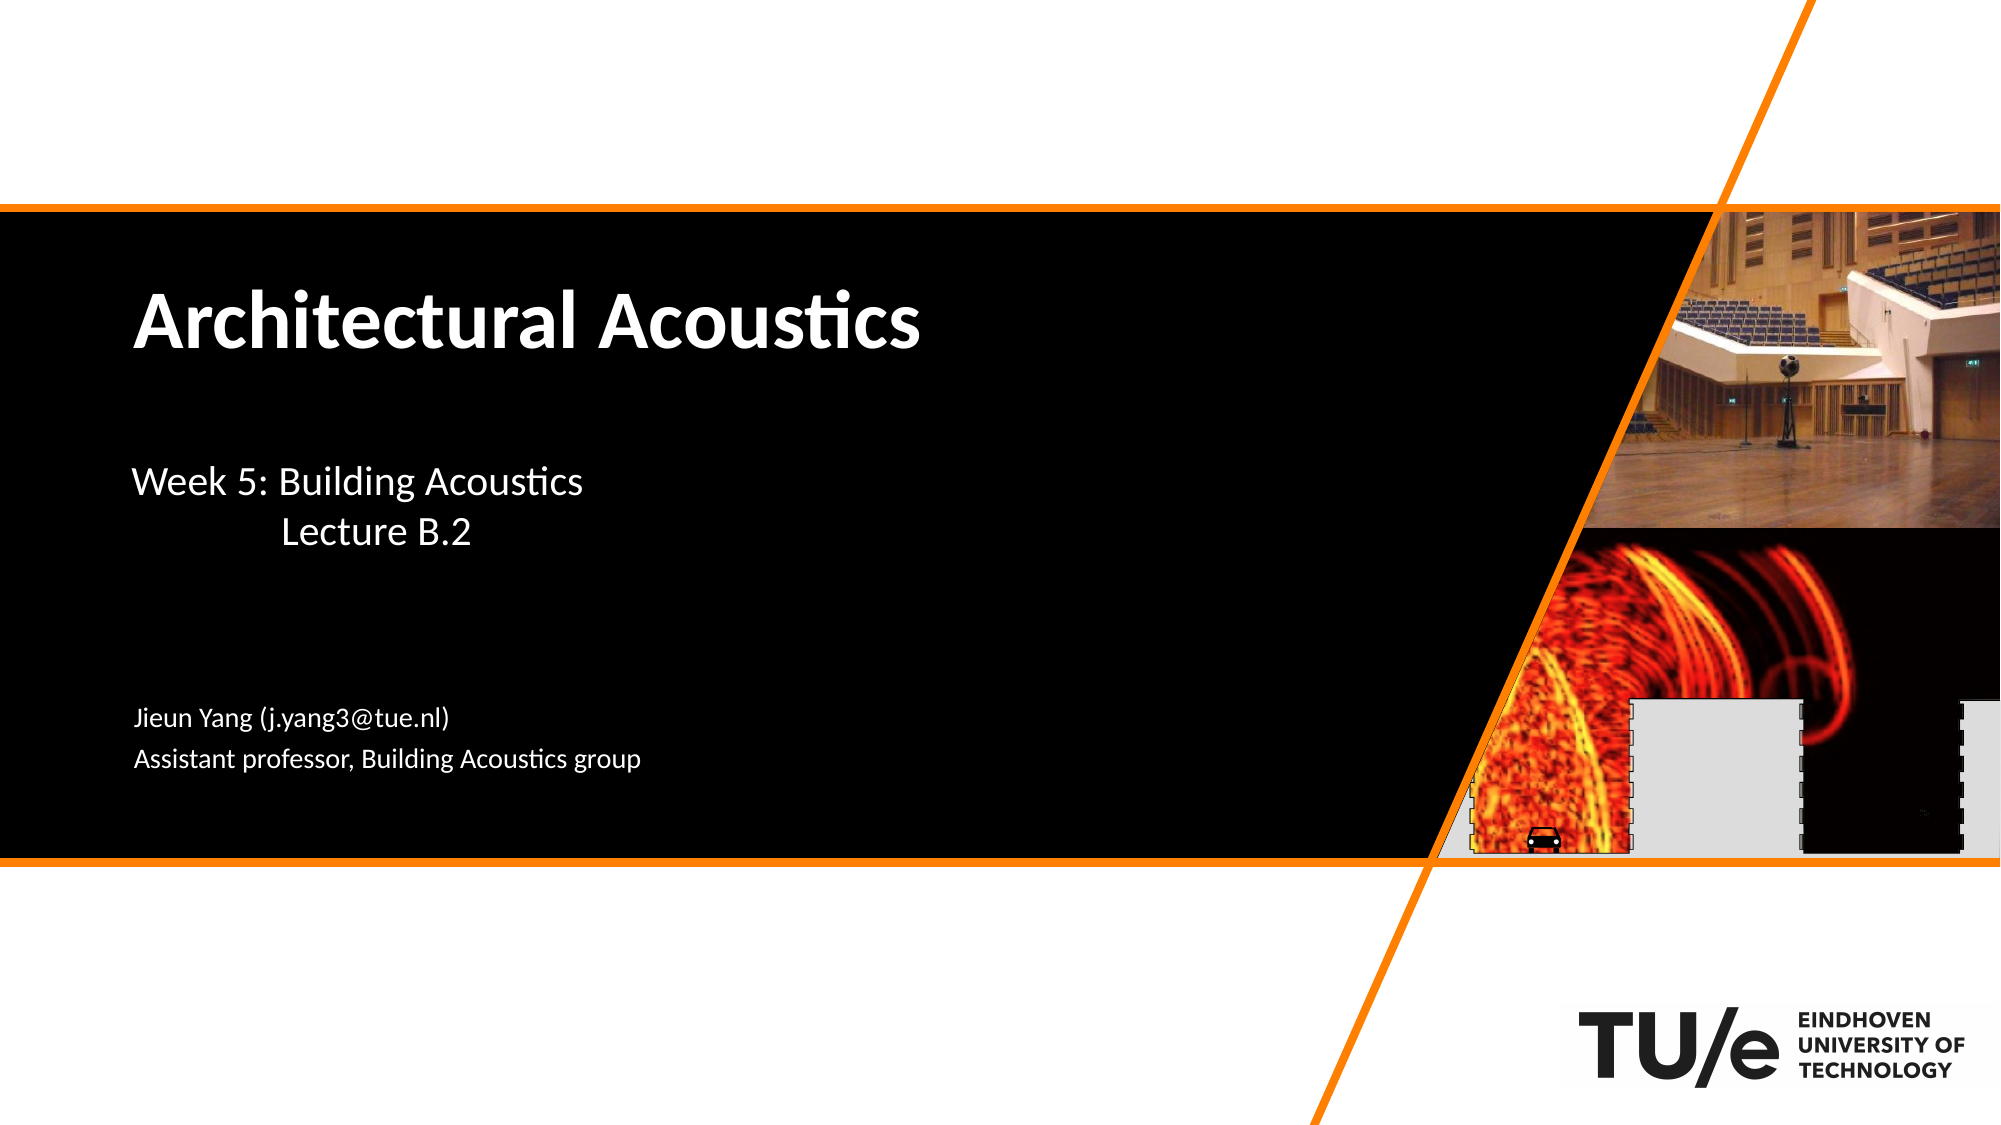

# Architectural Acoustics
Week 5: Building Acoustics
	Lecture B.2
Jieun Yang (j.yang3@tue.nl)
Assistant professor, Building Acoustics group